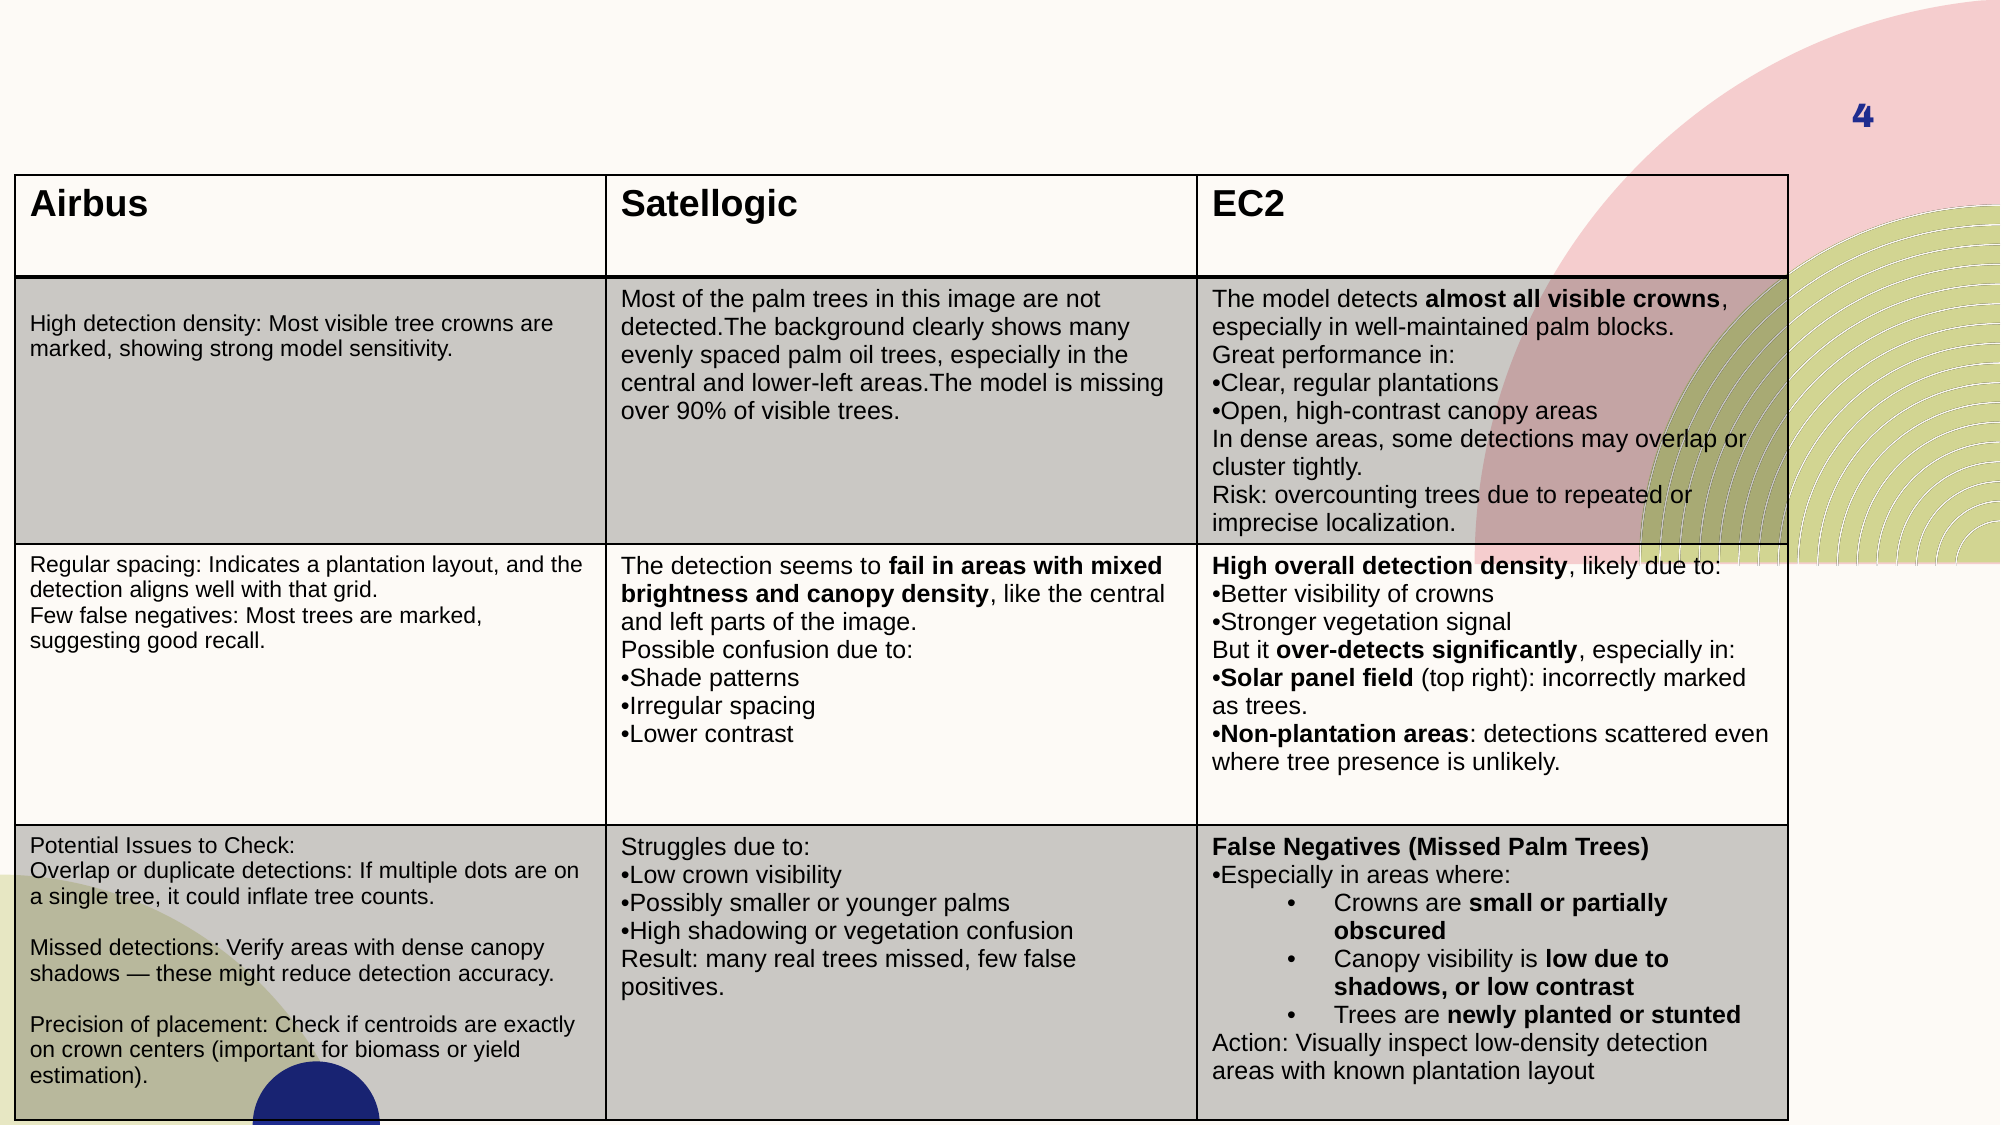

#
4
| Airbus | Satellogic | EC2 |
| --- | --- | --- |
| High detection density: Most visible tree crowns are marked, showing strong model sensitivity. | Most of the palm trees in this image are not detected.The background clearly shows many evenly spaced palm oil trees, especially in the central and lower-left areas.The model is missing over 90% of visible trees. | The model detects almost all visible crowns, especially in well-maintained palm blocks. Great performance in: Clear, regular plantations Open, high-contrast canopy areas In dense areas, some detections may overlap or cluster tightly. Risk: overcounting trees due to repeated or imprecise localization. |
| Regular spacing: Indicates a plantation layout, and the detection aligns well with that grid. Few false negatives: Most trees are marked, suggesting good recall. | The detection seems to fail in areas with mixed brightness and canopy density, like the central and left parts of the image. Possible confusion due to: Shade patterns Irregular spacing Lower contrast | High overall detection density, likely due to: Better visibility of crowns Stronger vegetation signal But it over-detects significantly, especially in: Solar panel field (top right): incorrectly marked as trees. Non-plantation areas: detections scattered even where tree presence is unlikely. |
| Potential Issues to Check: Overlap or duplicate detections: If multiple dots are on a single tree, it could inflate tree counts. Missed detections: Verify areas with dense canopy shadows — these might reduce detection accuracy. Precision of placement: Check if centroids are exactly on crown centers (important for biomass or yield estimation). | Struggles due to: Low crown visibility Possibly smaller or younger palms High shadowing or vegetation confusion Result: many real trees missed, few false positives. | False Negatives (Missed Palm Trees) Especially in areas where: Crowns are small or partially obscured Canopy visibility is low due to shadows, or low contrast Trees are newly planted or stunted Action: Visually inspect low-density detection areas with known plantation layout |